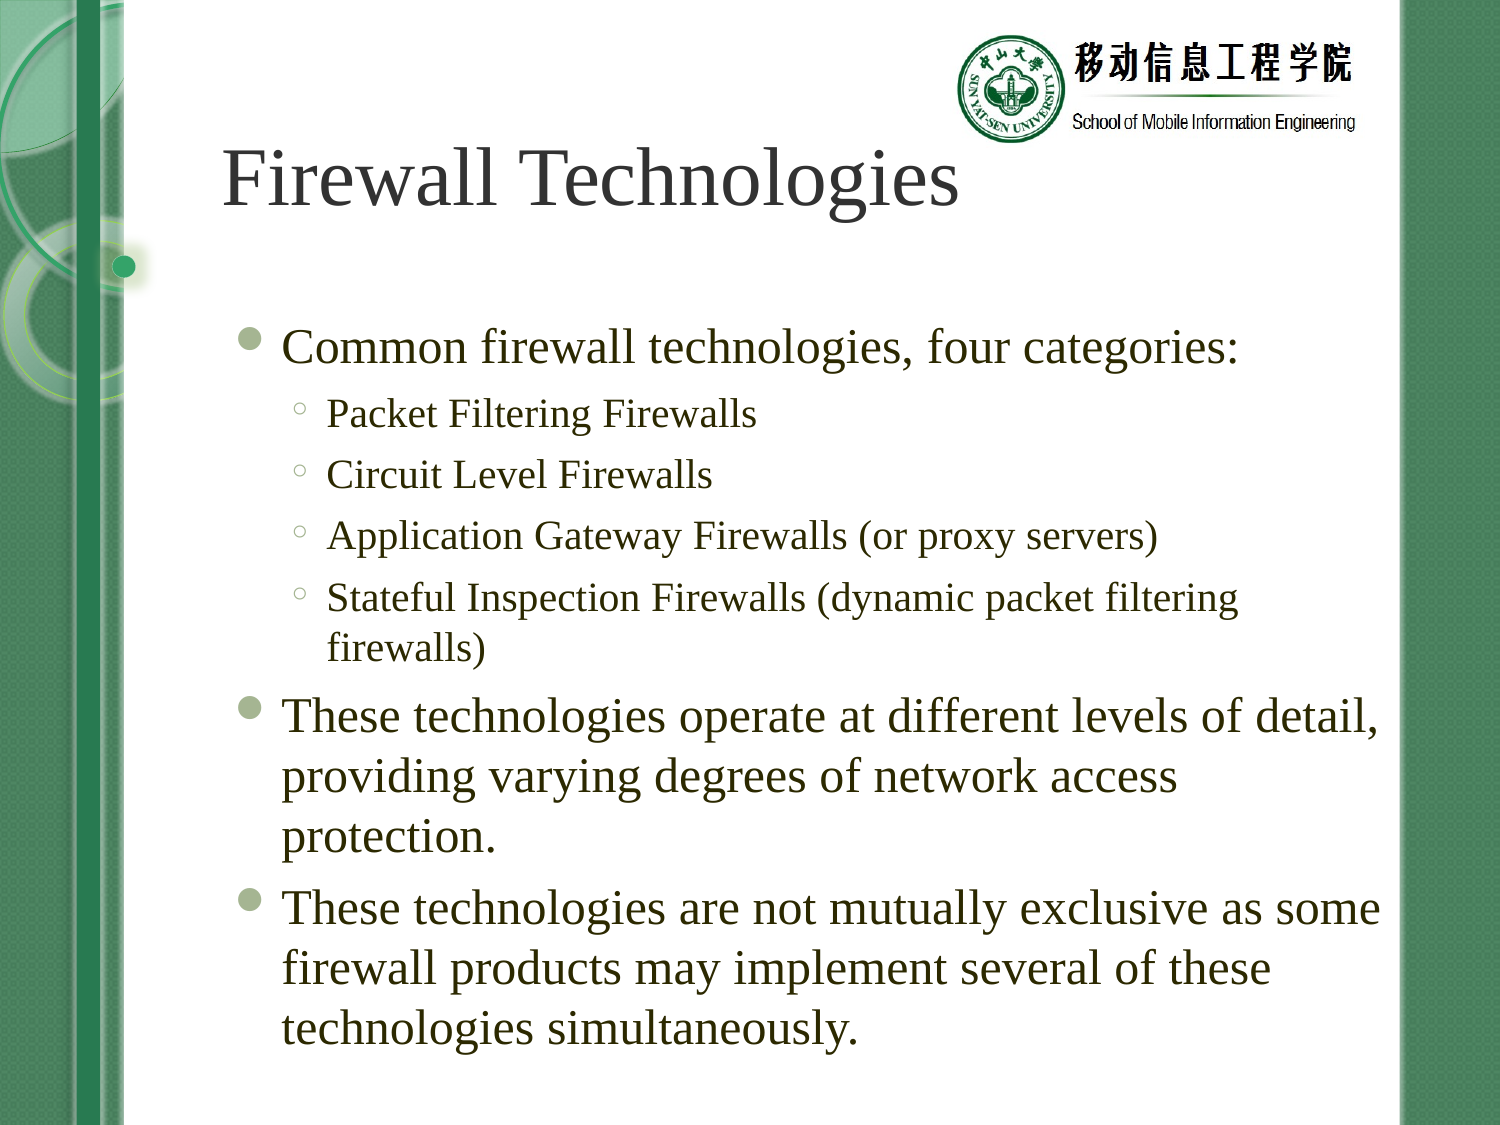

# Firewall Technologies
Common firewall technologies, four categories:
Packet Filtering Firewalls
Circuit Level Firewalls
Application Gateway Firewalls (or proxy servers)
Stateful Inspection Firewalls (dynamic packet filtering firewalls)
These technologies operate at different levels of detail, providing varying degrees of network access protection.
These technologies are not mutually exclusive as some firewall products may implement several of these technologies simultaneously.